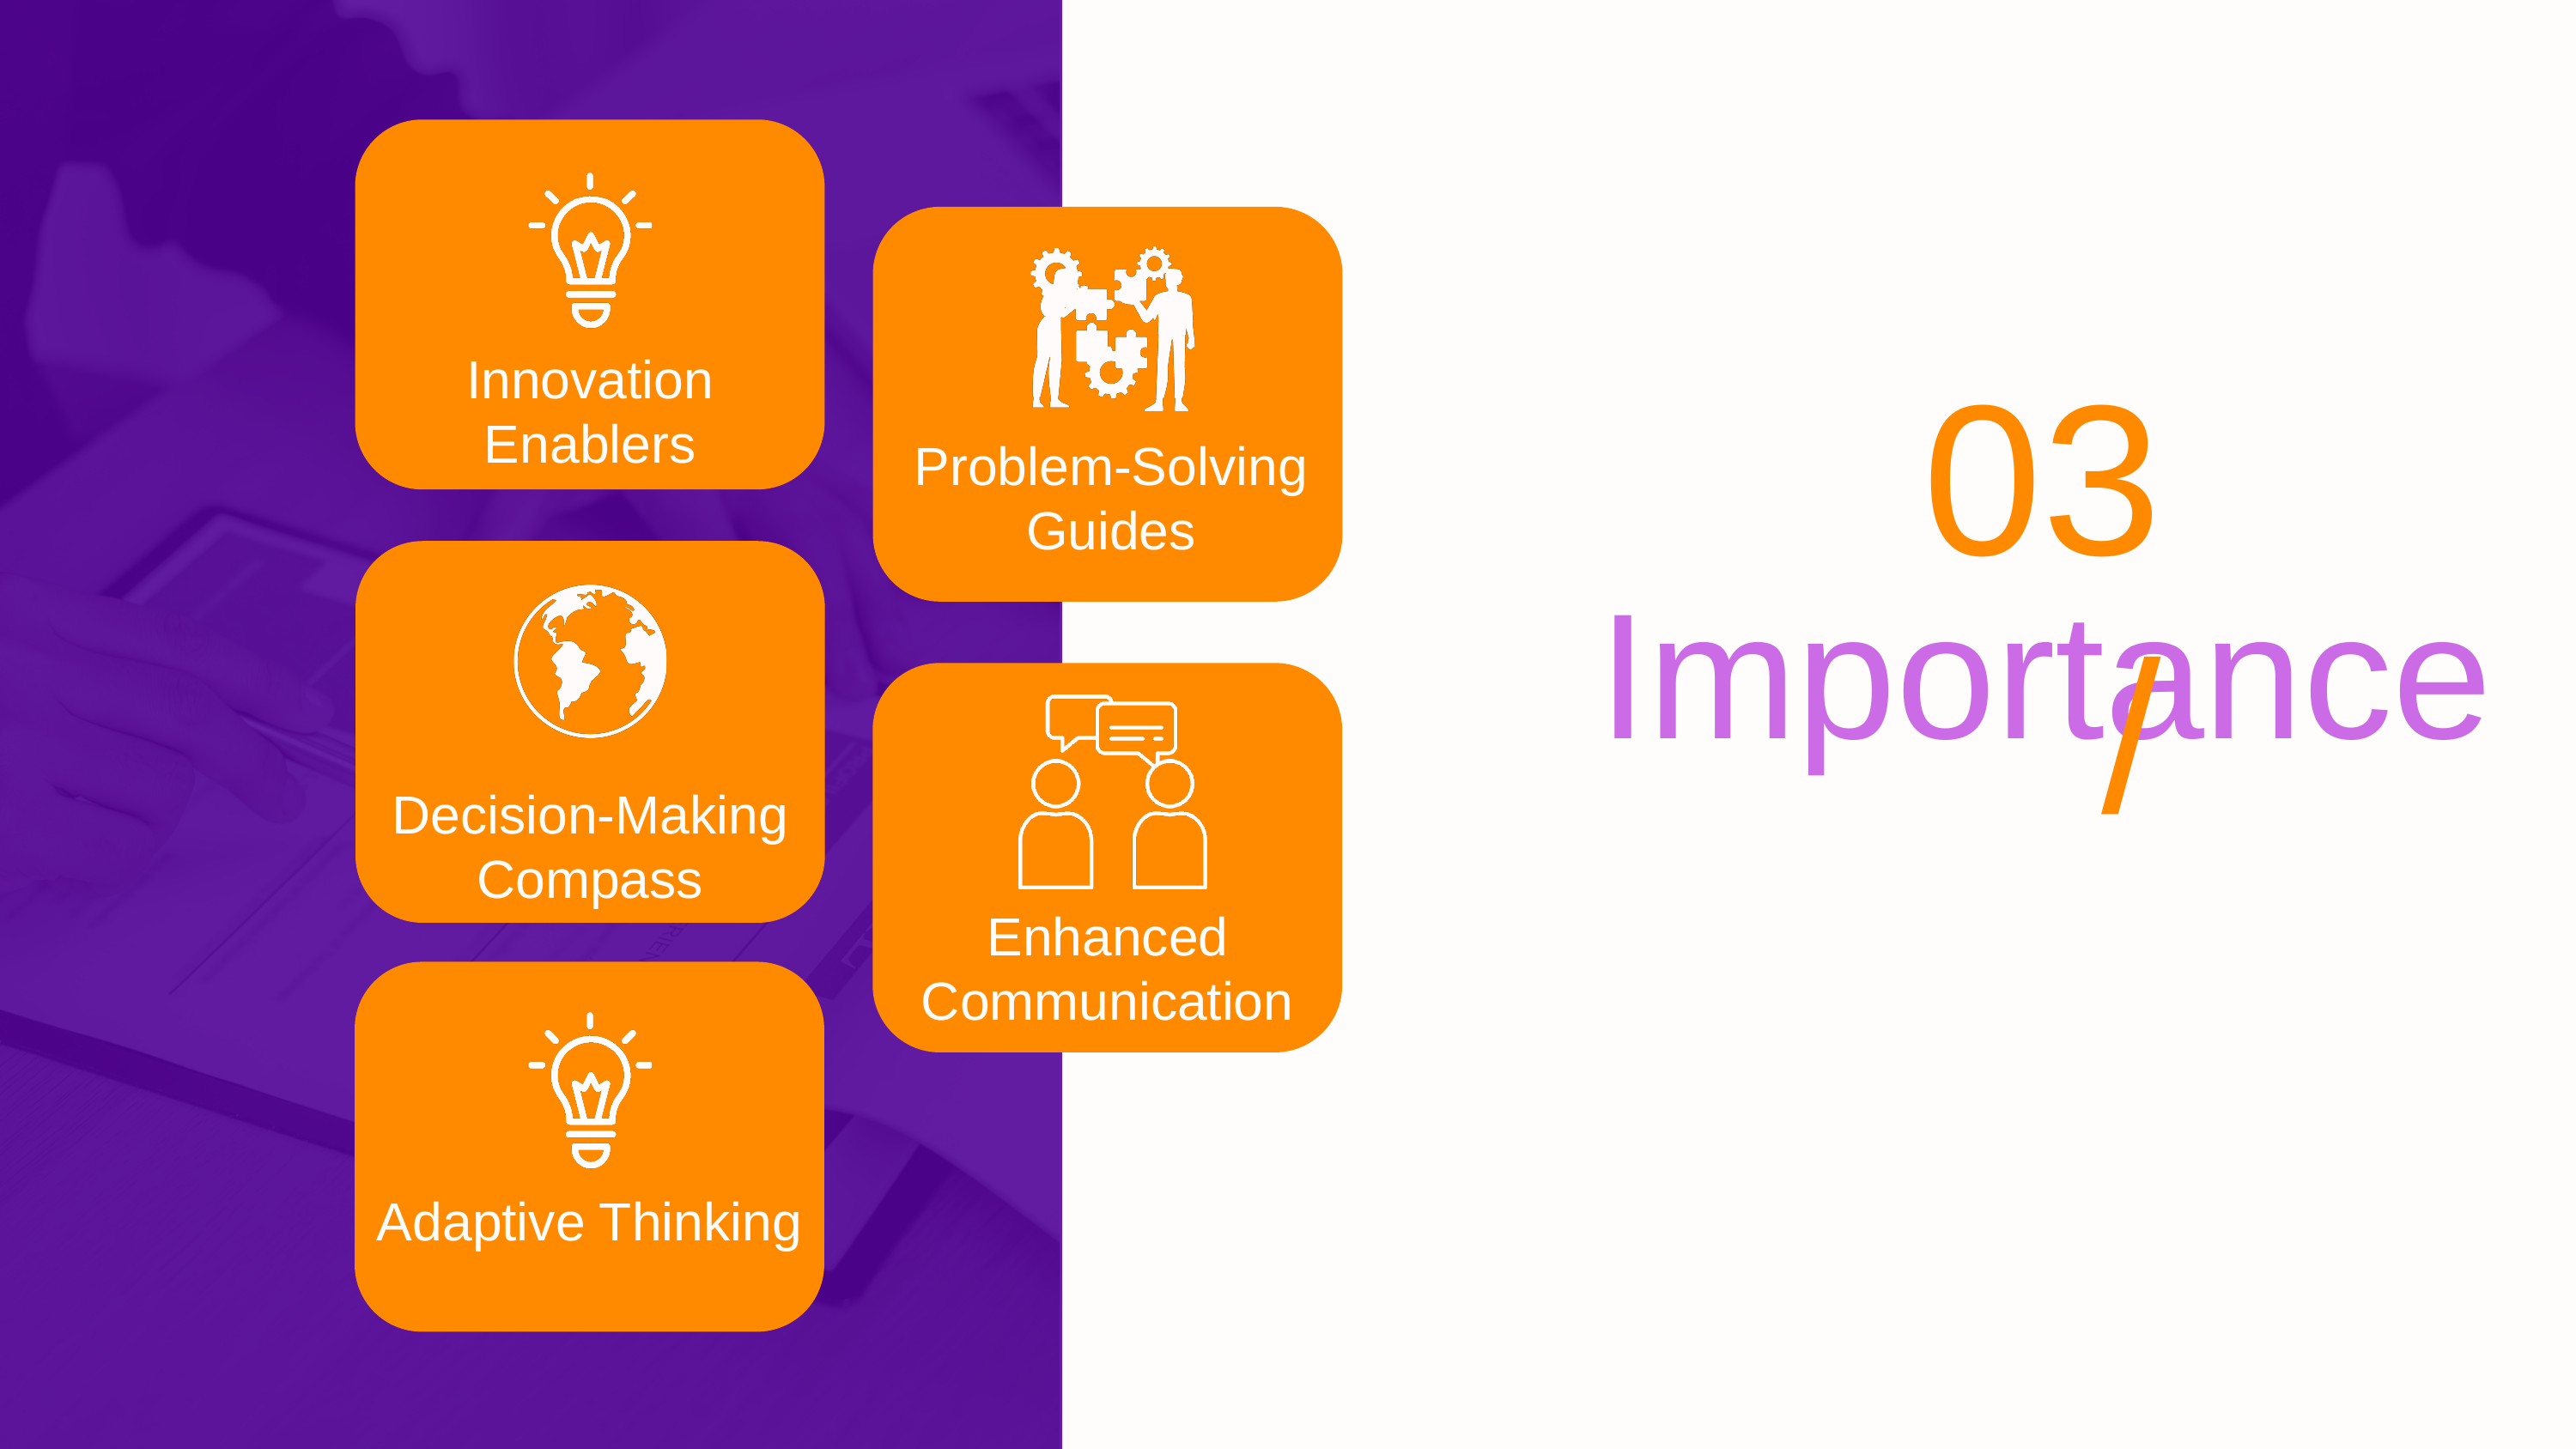

03/
Innovation Enablers
Problem-Solving Guides

Importance

Decision-Making Compass
Enhanced Communication

Adaptive Thinking